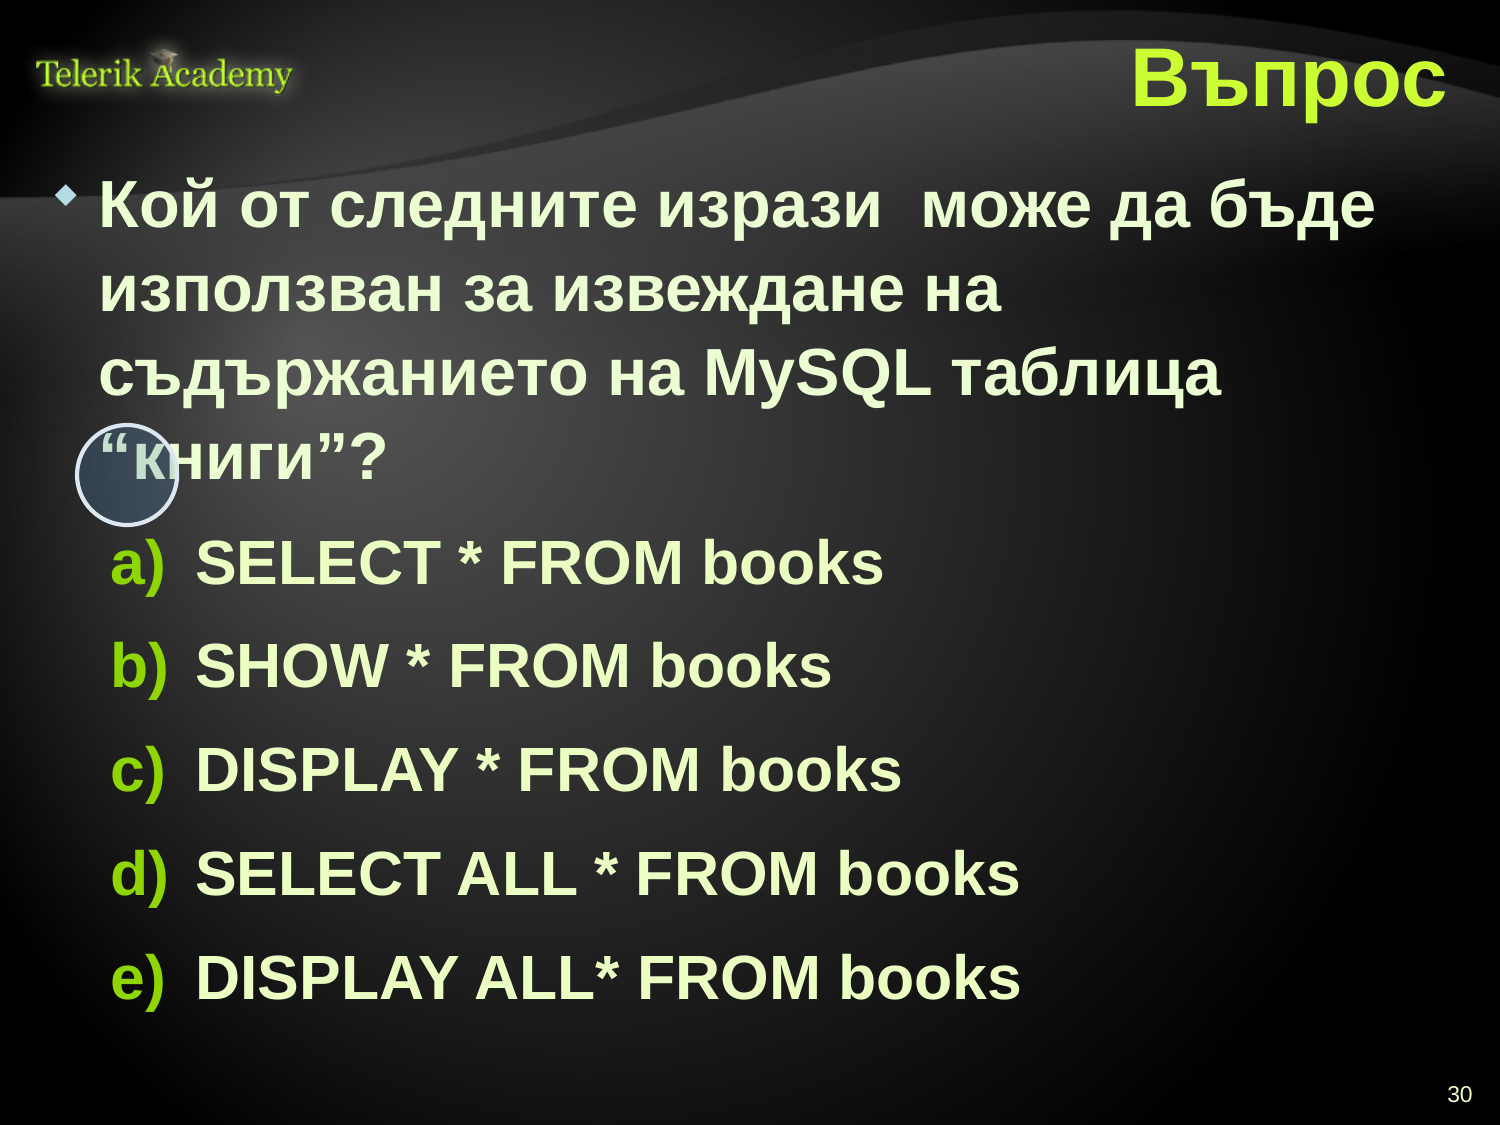

# Въпрос
Кой от следните изрази  може да бъде използван за извеждане на съдържанието на MySQL таблица “книги”?
SELECT * FROM books
SHOW * FROM books
DISPLAY * FROM books
SELECT ALL * FROM books
DISPLAY ALL* FROM books

30